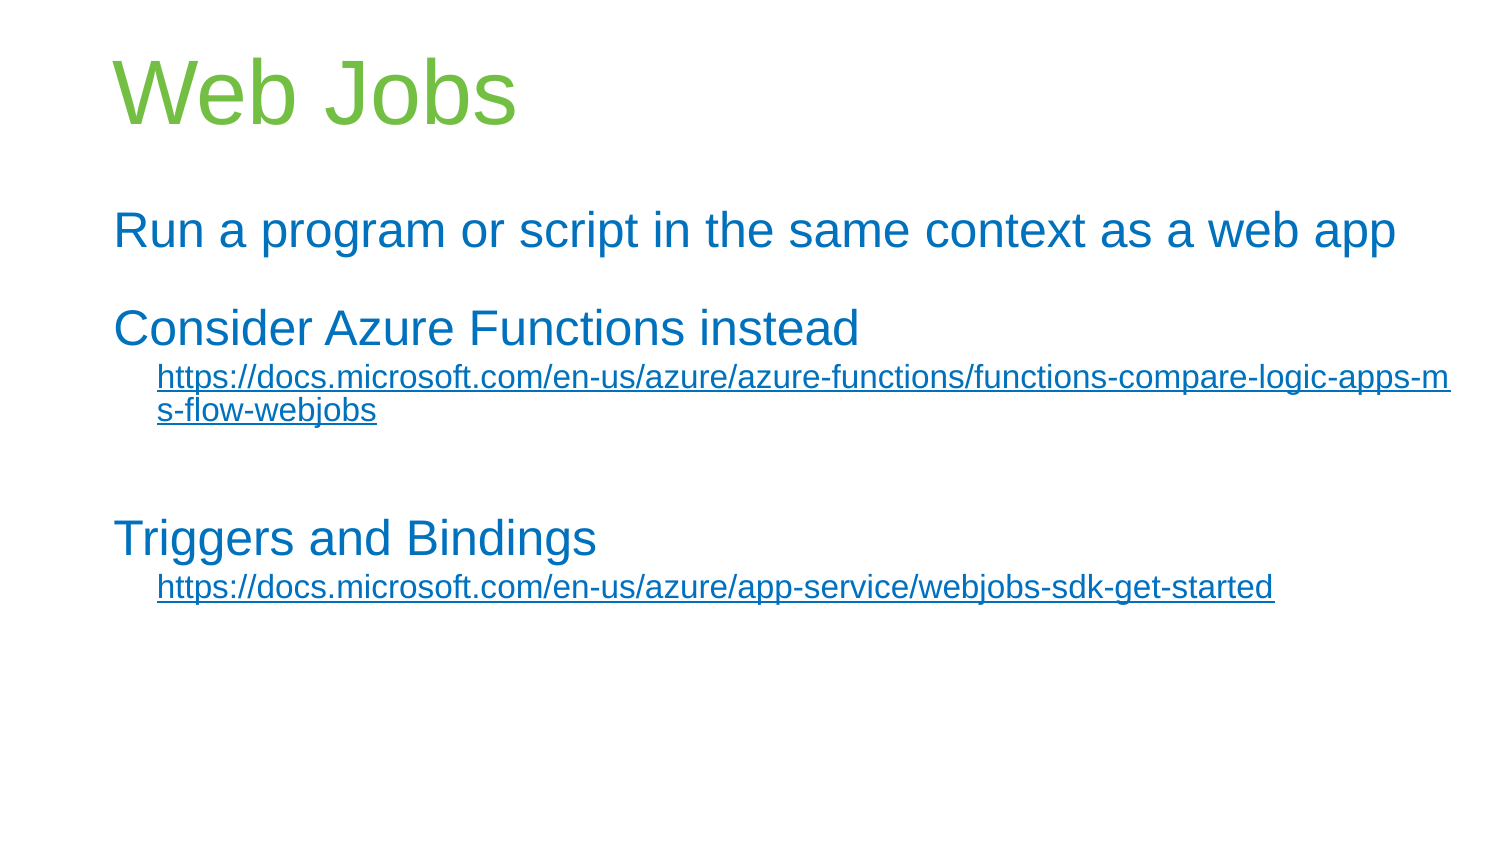

# Web Jobs
Run a program or script in the same context as a web app
Consider Azure Functions instead
https://docs.microsoft.com/en-us/azure/azure-functions/functions-compare-logic-apps-ms-flow-webjobs
Triggers and Bindings
https://docs.microsoft.com/en-us/azure/app-service/webjobs-sdk-get-started